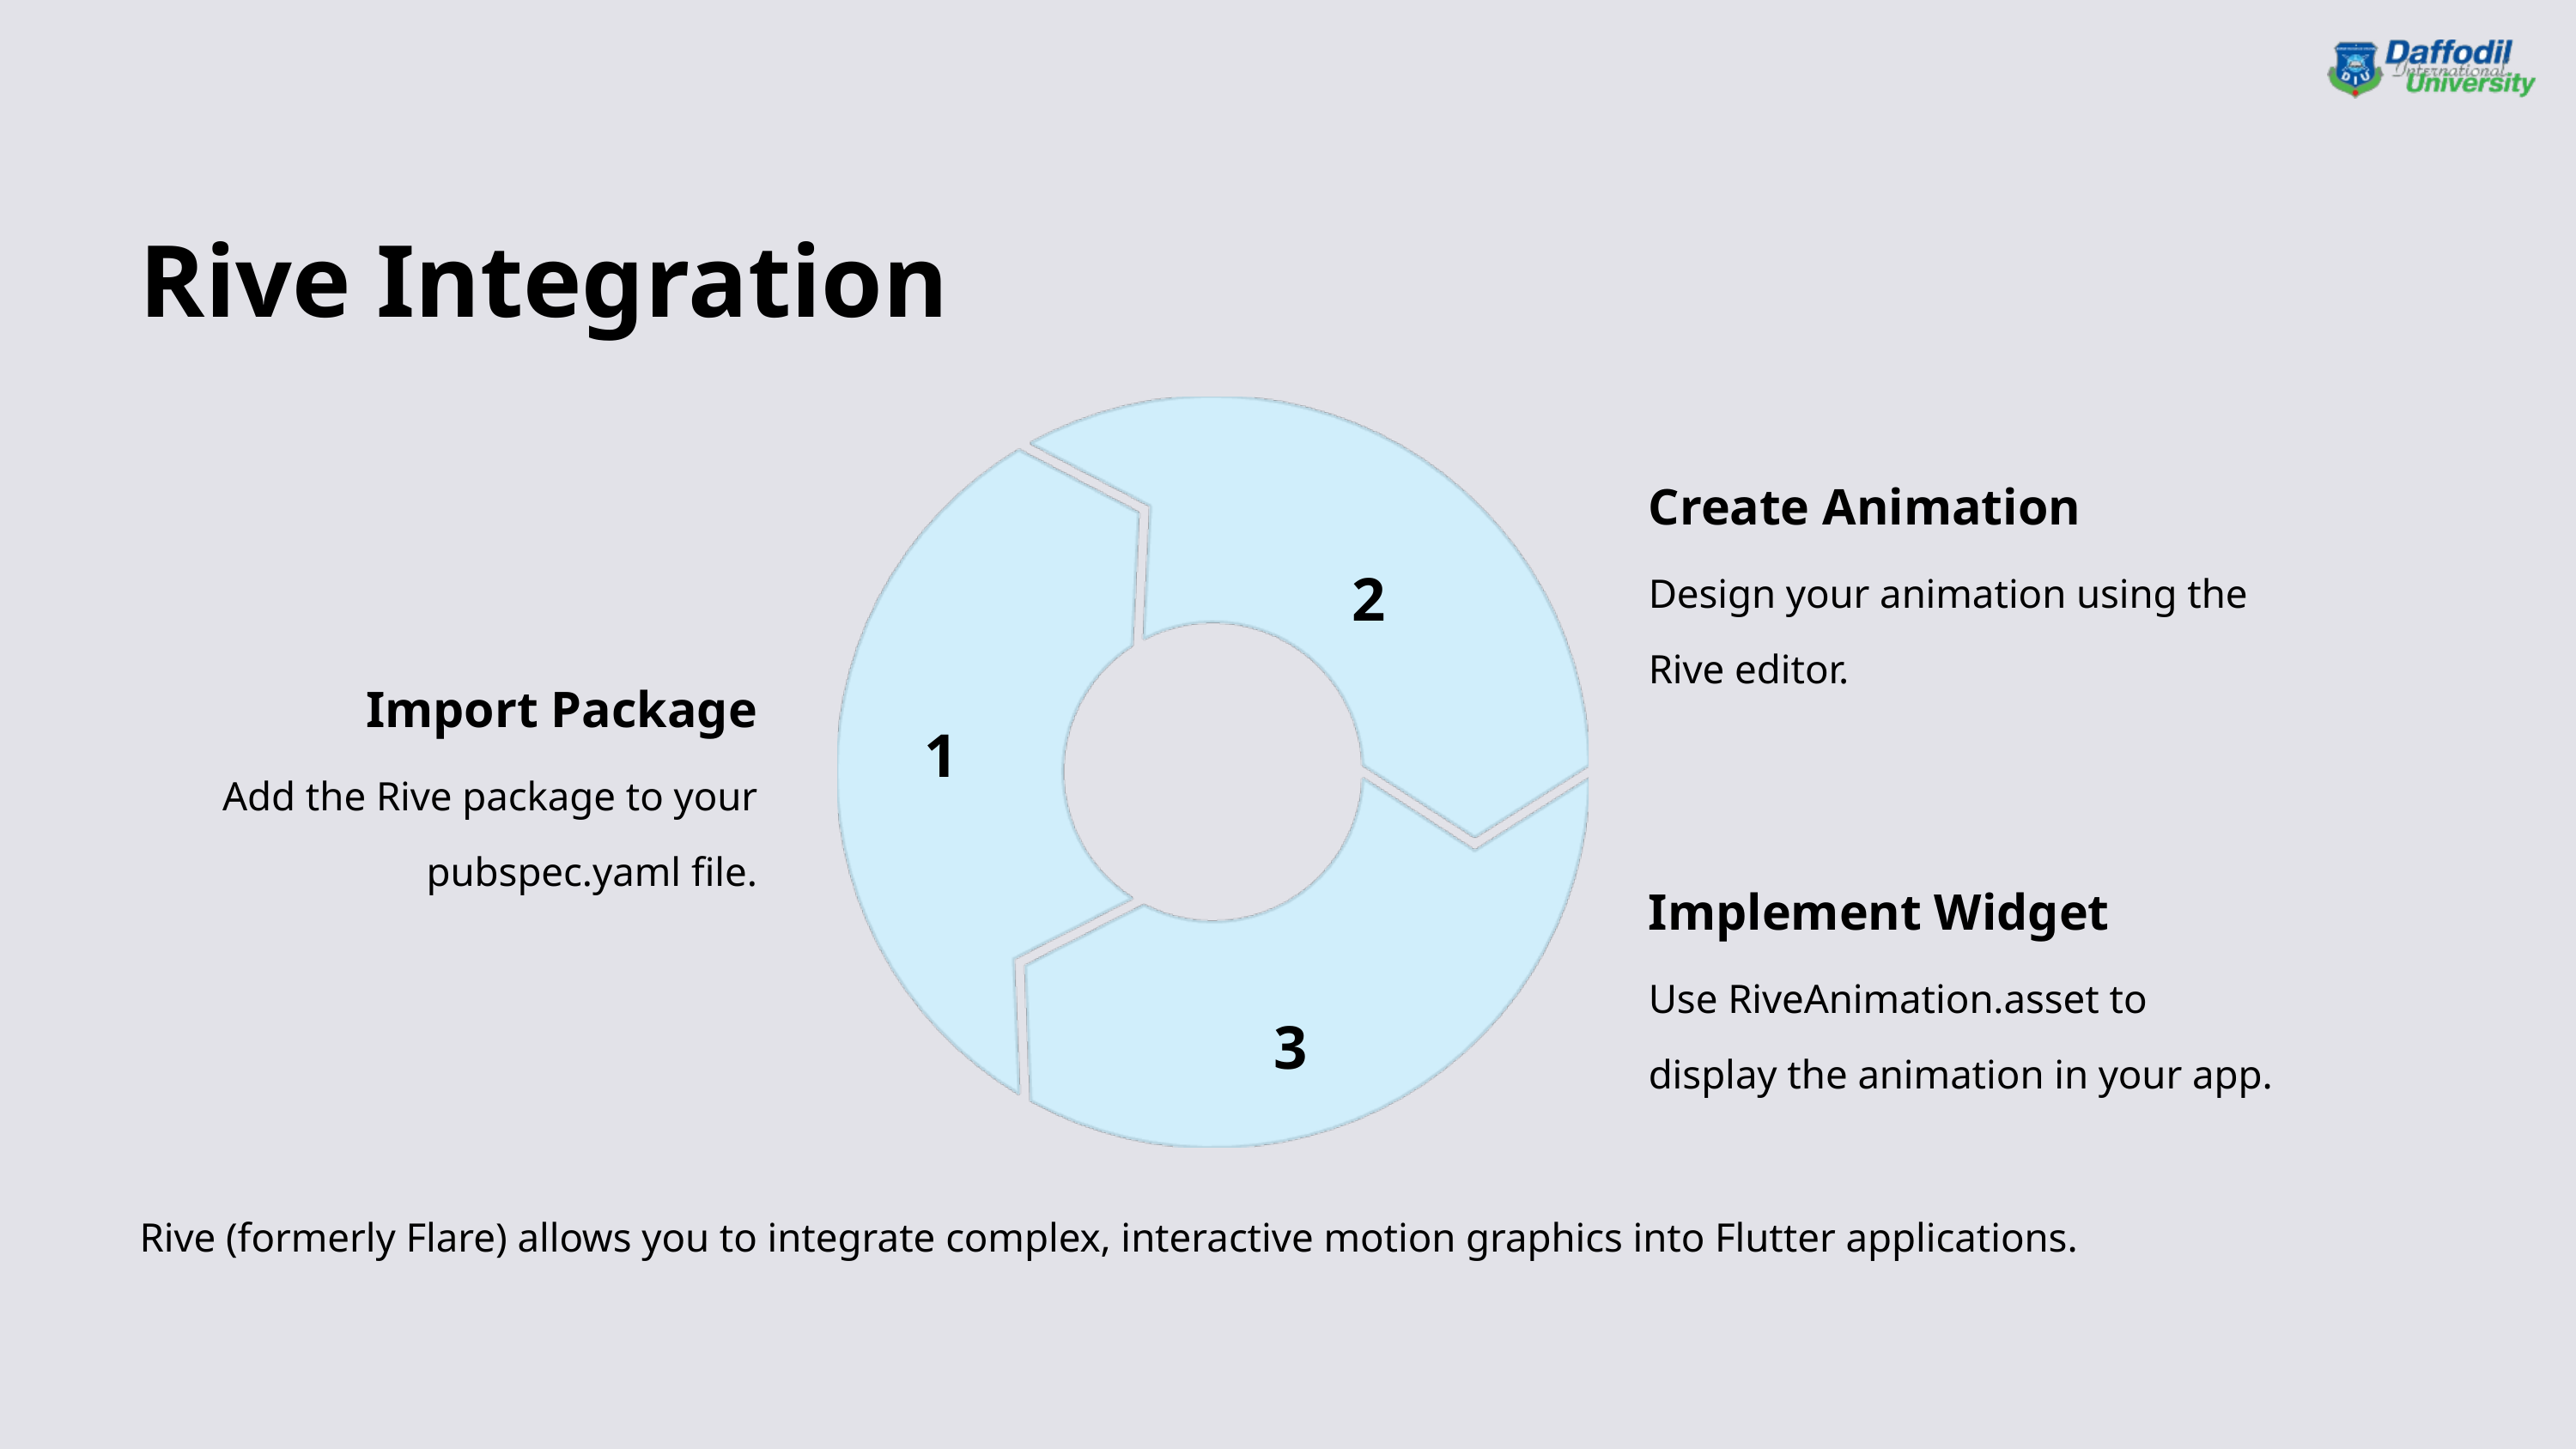

Rive Integration

Create Animation

2

Design your animation using the Rive editor.

Import Package

1

Add the Rive package to your pubspec.yaml file.

Implement Widget

Use RiveAnimation.asset to display the animation in your app.

3

Rive (formerly Flare) allows you to integrate complex, interactive motion graphics into Flutter applications.